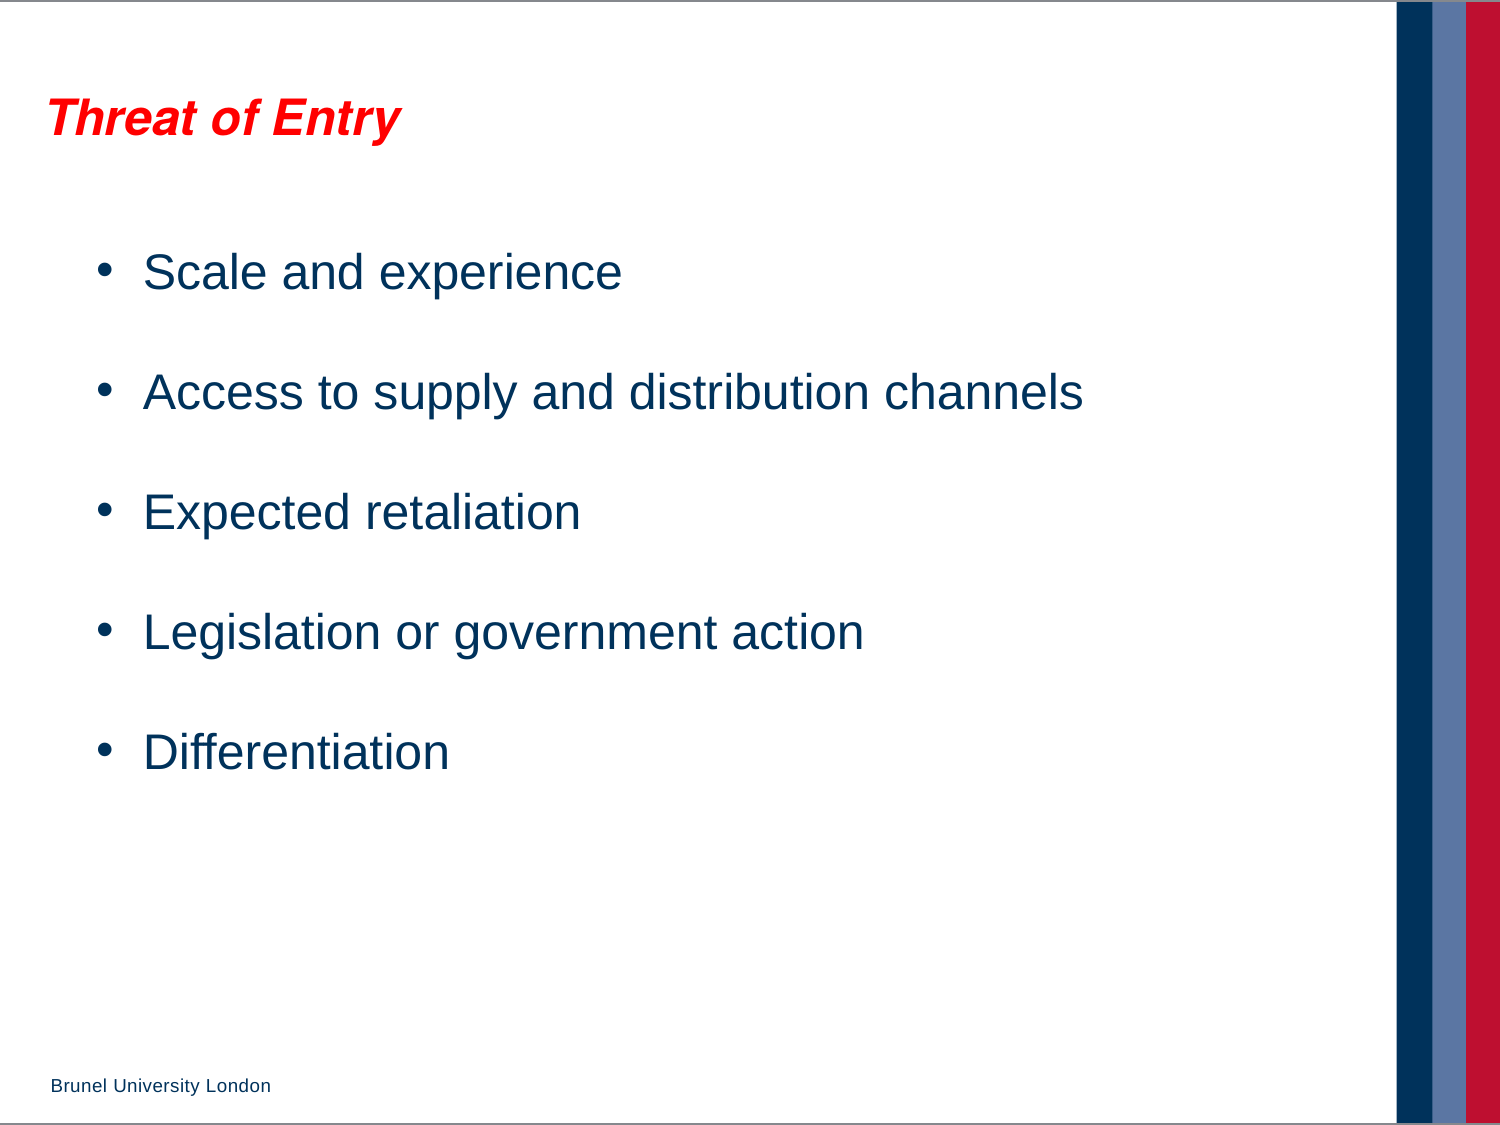

Threat of Entry
Scale and experience

Access to supply and distribution channels

Expected retaliation

Legislation or government action

Differentiation
#